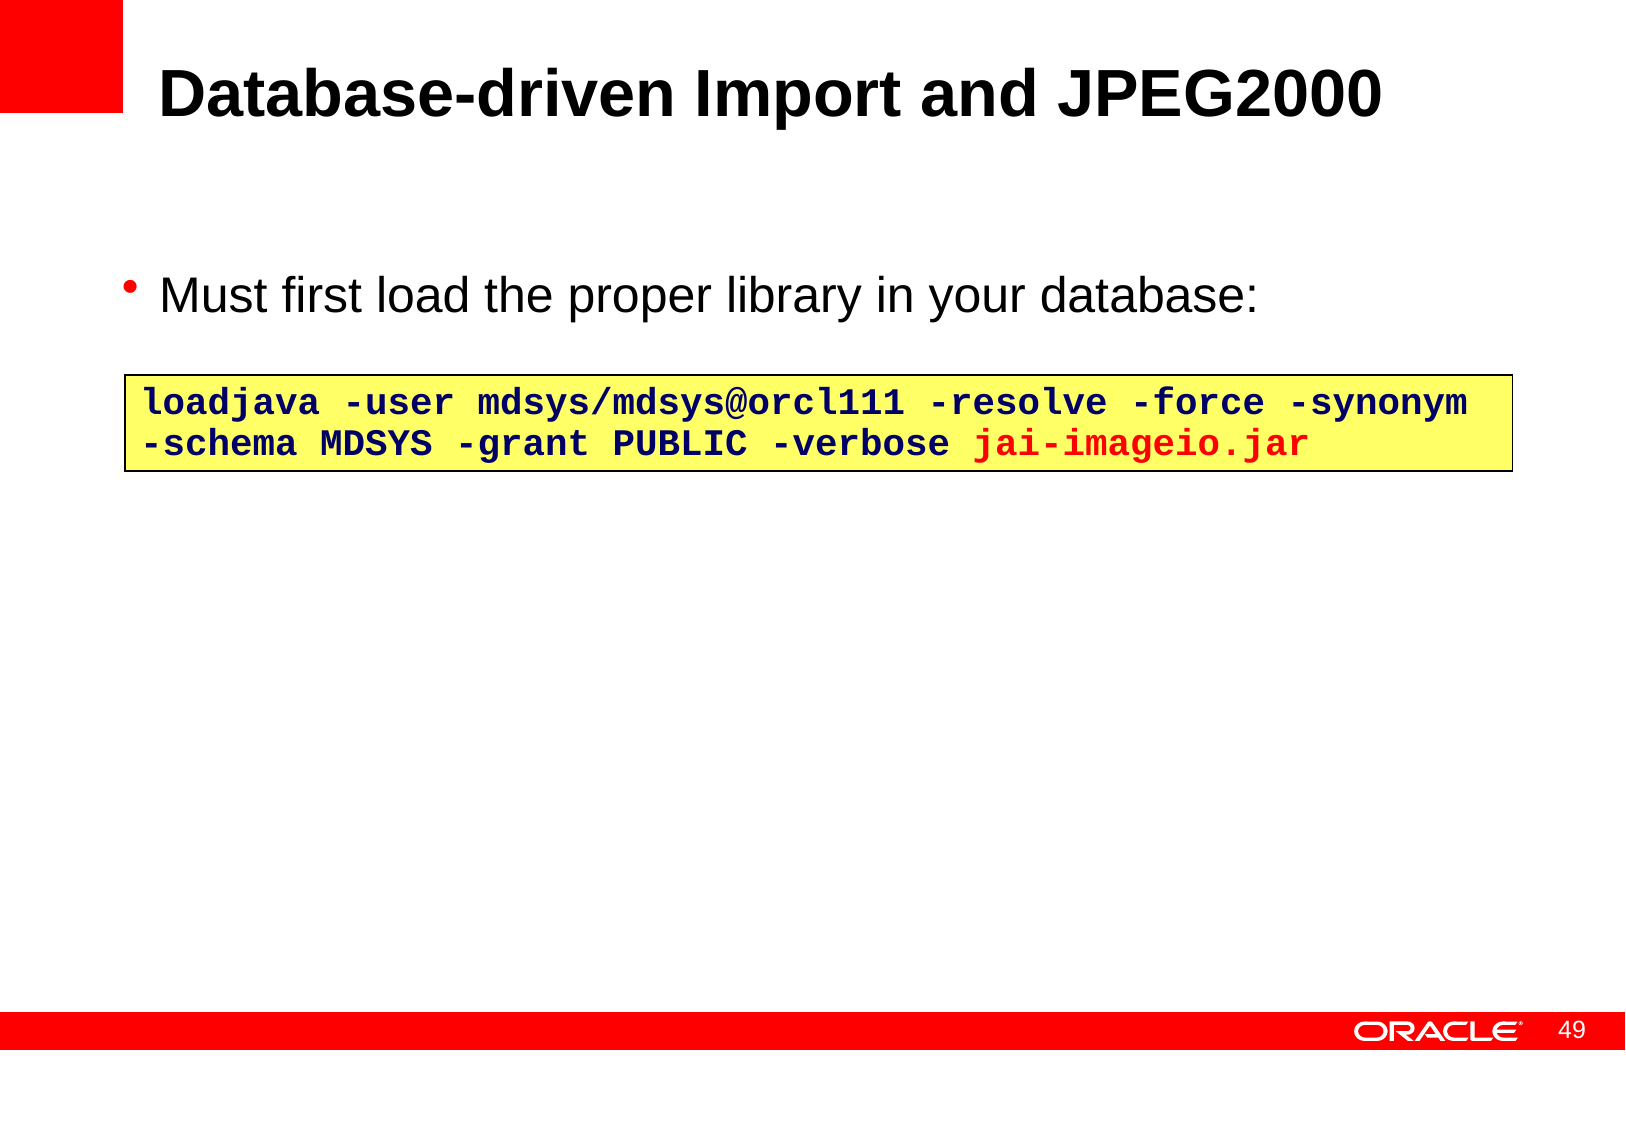

# Database-driven Import and JPEG2000
Must first load the proper library in your database:

loadjava -user mdsys/mdsys@orcl111 -resolve -force -synonym -schema MDSYS -grant PUBLIC -verbose jai-imageio.jar